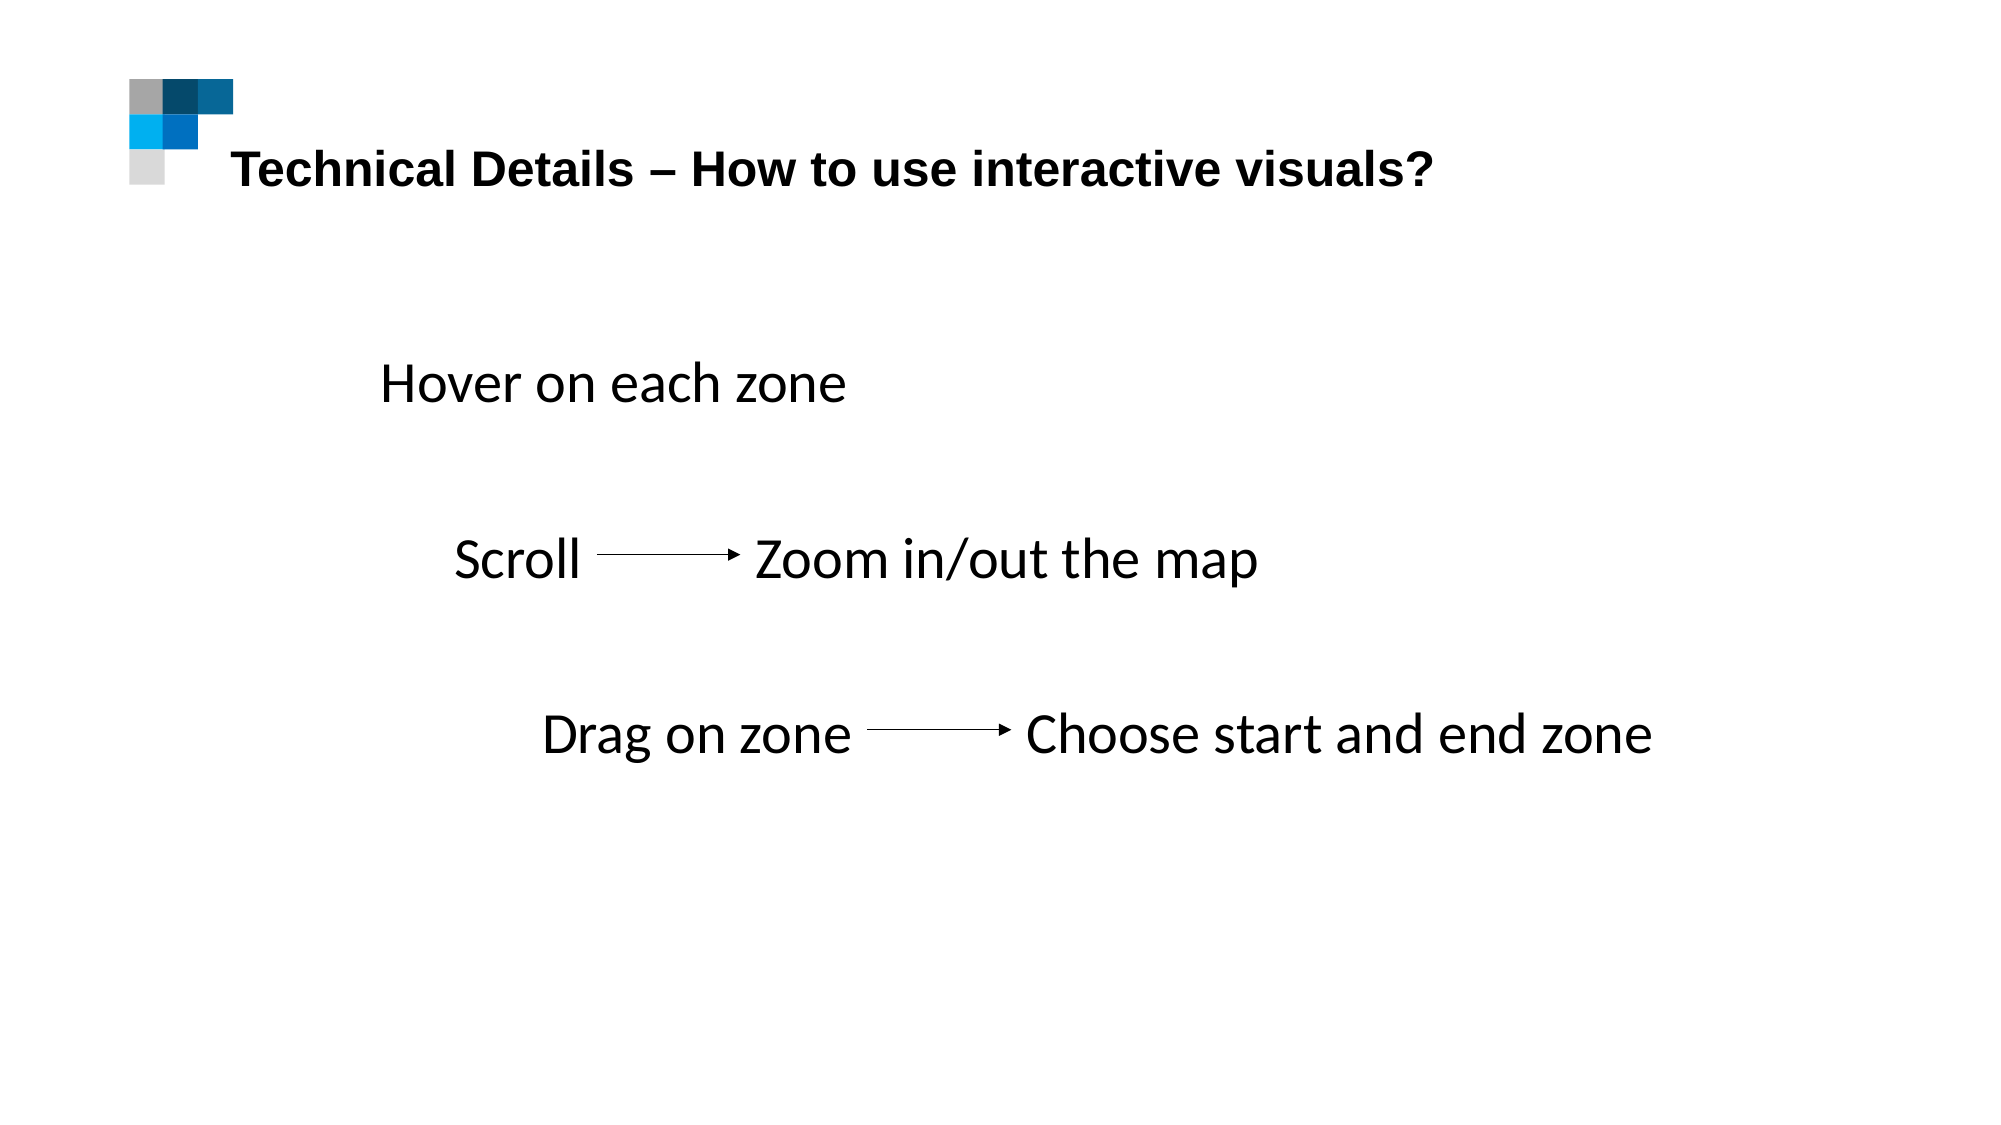

Technical Details – How to use interactive visuals?
Hover on each zone
Scroll
Zoom in/out the map
Drag on zone
Choose start and end zone